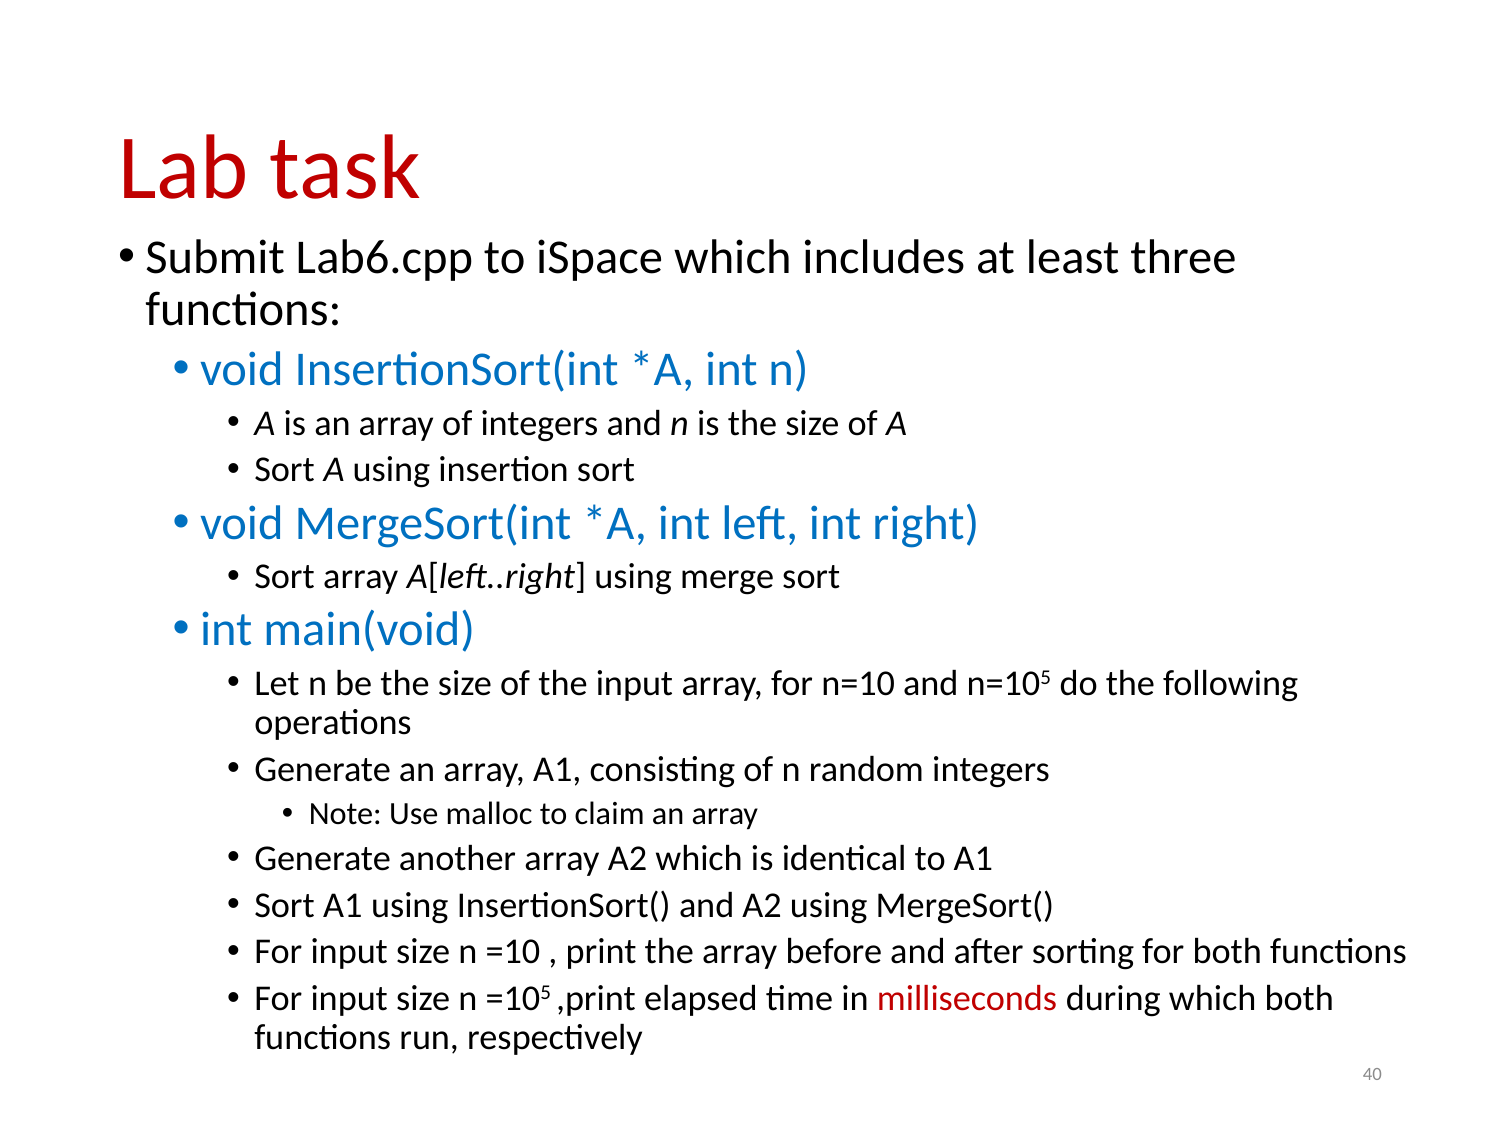

# Lab task
Submit Lab6.cpp to iSpace which includes at least three functions:
void InsertionSort(int *A, int n)
A is an array of integers and n is the size of A
Sort A using insertion sort
void MergeSort(int *A, int left, int right)
Sort array A[left..right] using merge sort
int main(void)
Let n be the size of the input array, for n=10 and n=105 do the following operations
Generate an array, A1, consisting of n random integers
Note: Use malloc to claim an array
Generate another array A2 which is identical to A1
Sort A1 using InsertionSort() and A2 using MergeSort()
For input size n =10 , print the array before and after sorting for both functions
For input size n =105 ,print elapsed time in milliseconds during which both functions run, respectively

40